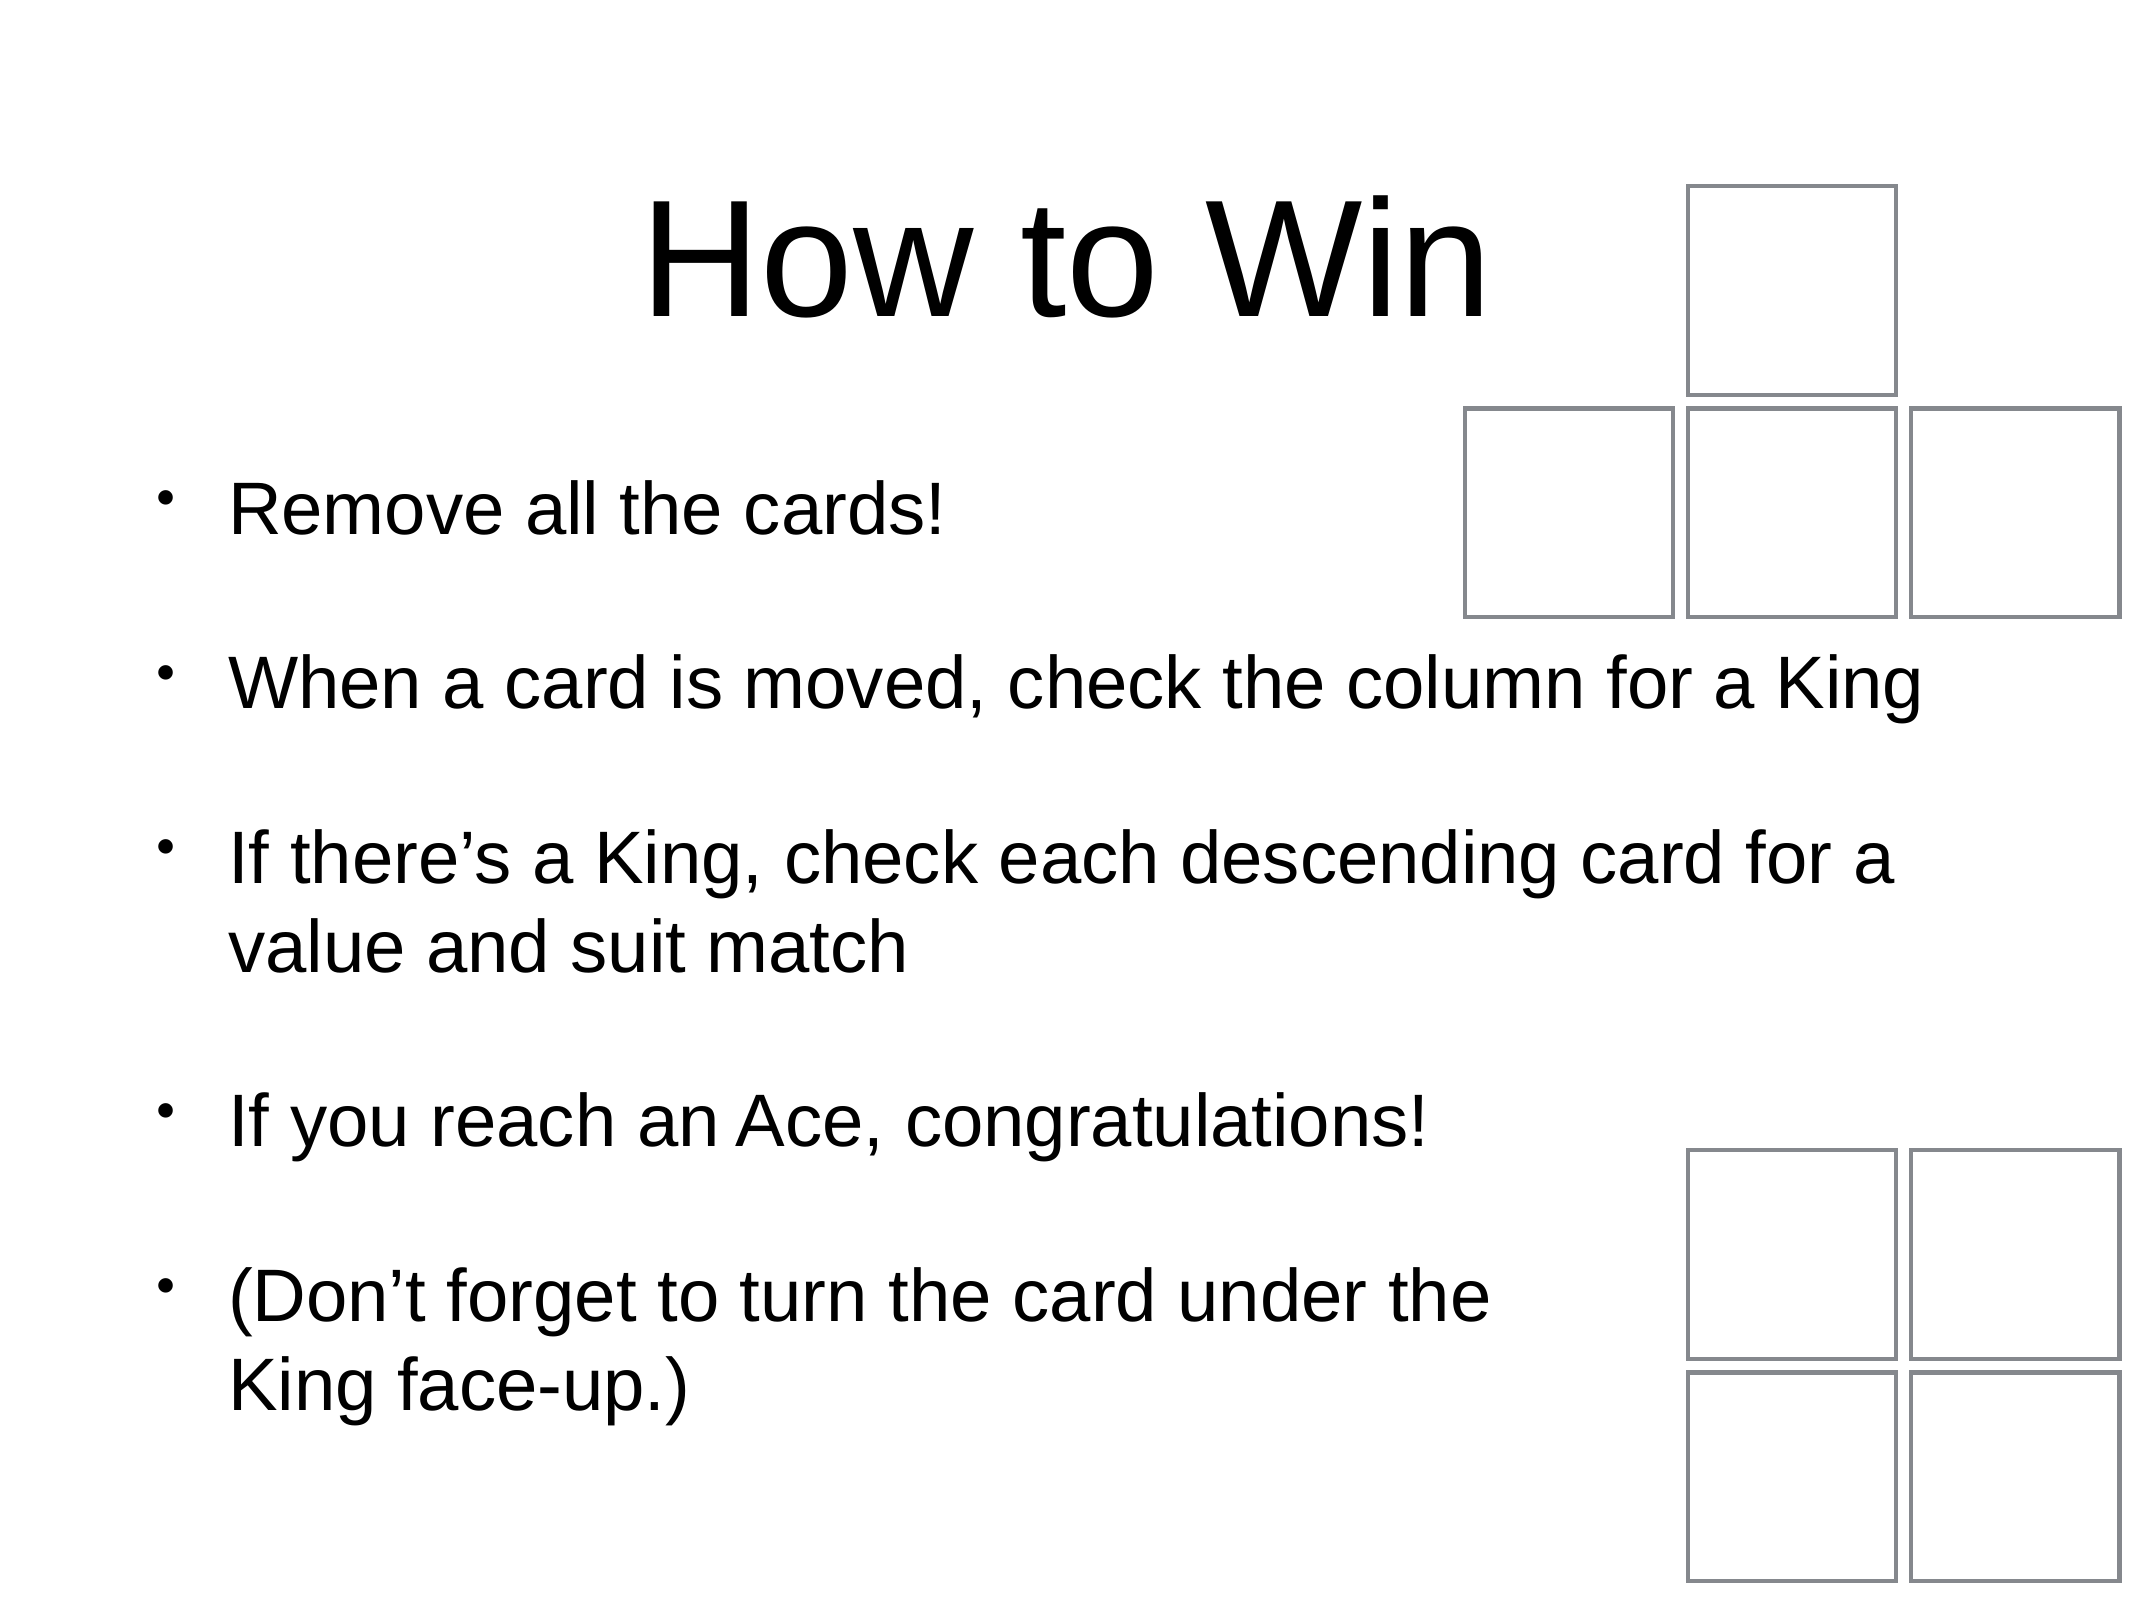

# How to Win

Remove all the cards!
When a card is moved, check the column for a King
If there’s a King, check each descending card for a value and suit match
If you reach an Ace, congratulations!
(Don’t forget to turn the card under the
King face-up.)